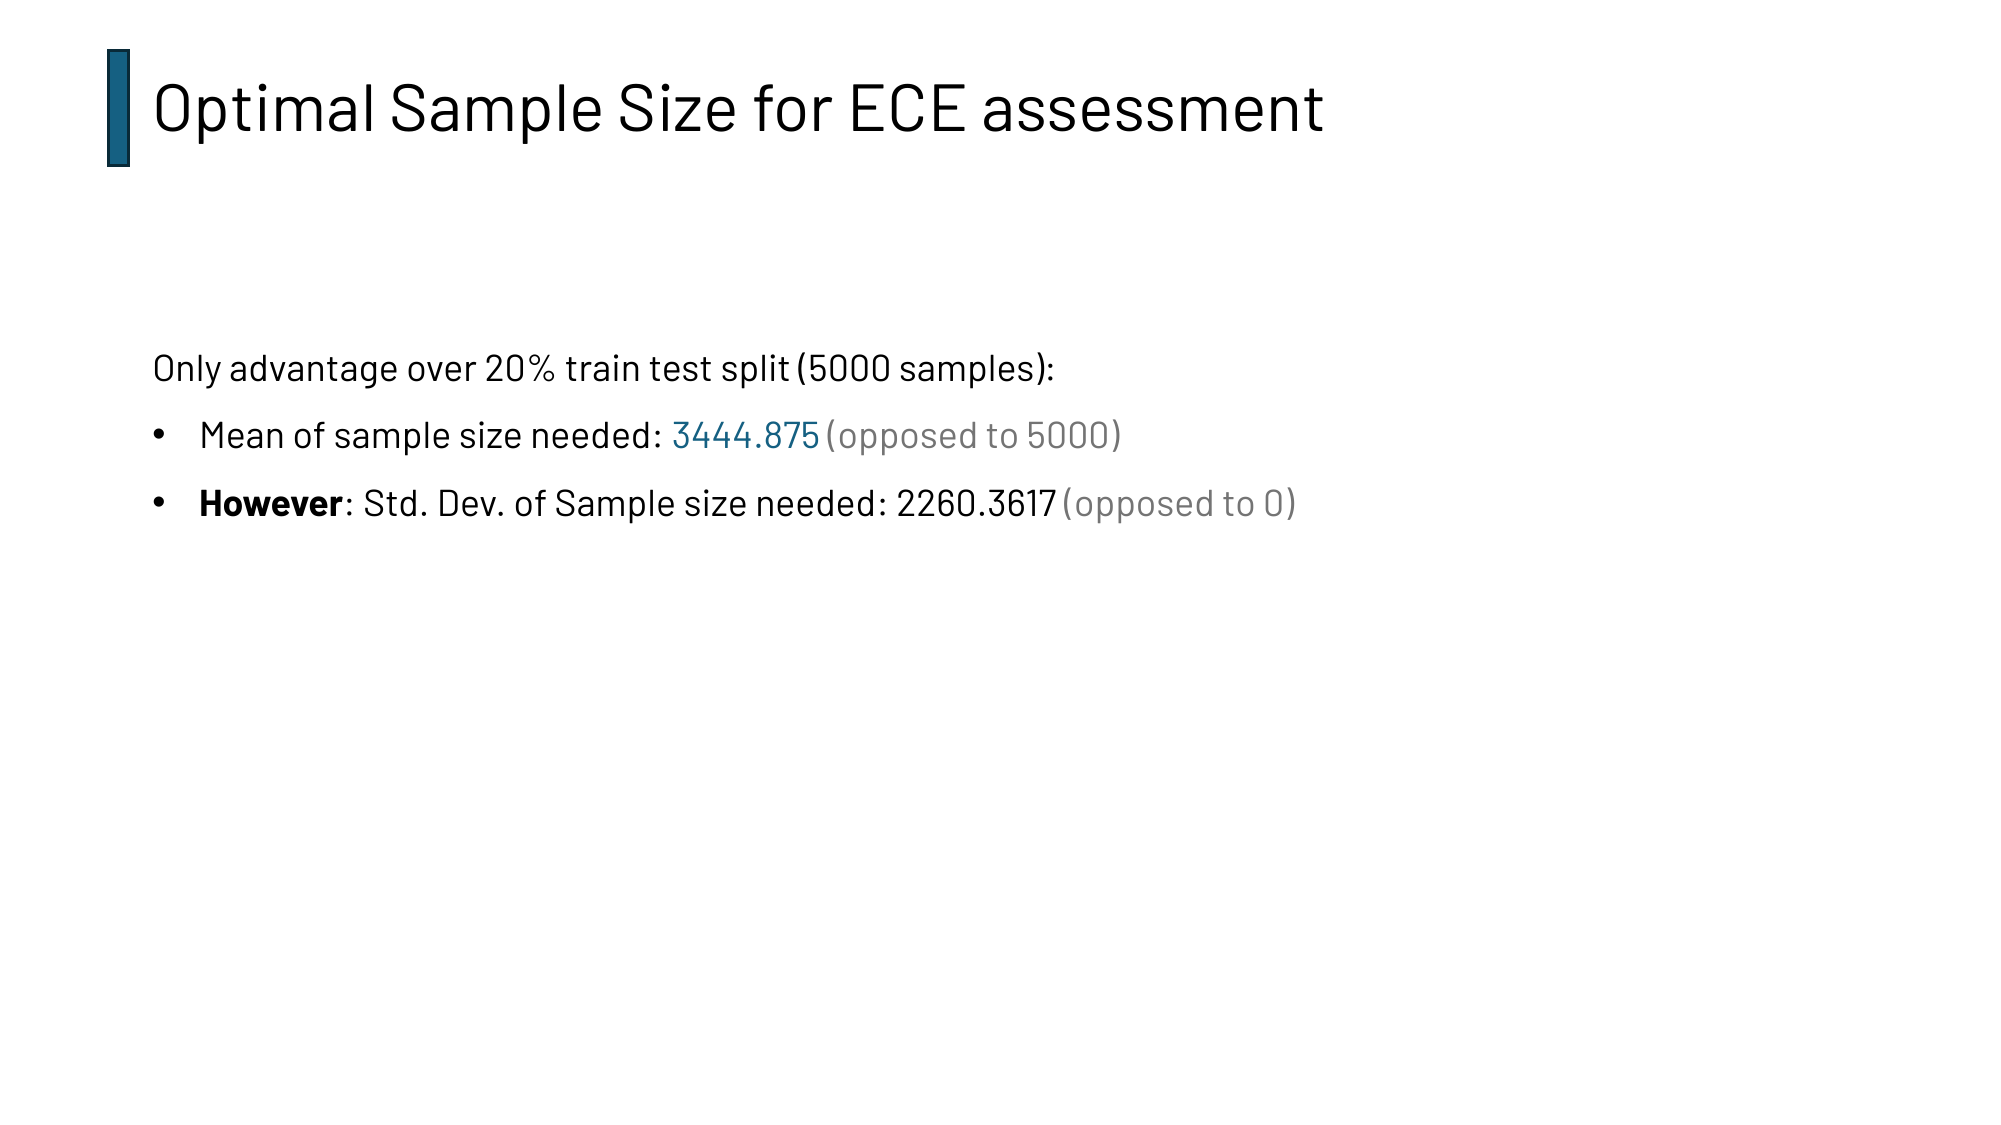

Optimal Sample Size for ECE assessment

Only advantage over 20% train test split (5000 samples):
Mean of sample size needed: 3444.875 (opposed to 5000)
However: Std. Dev. of Sample size needed: 2260.3617 (opposed to 0)